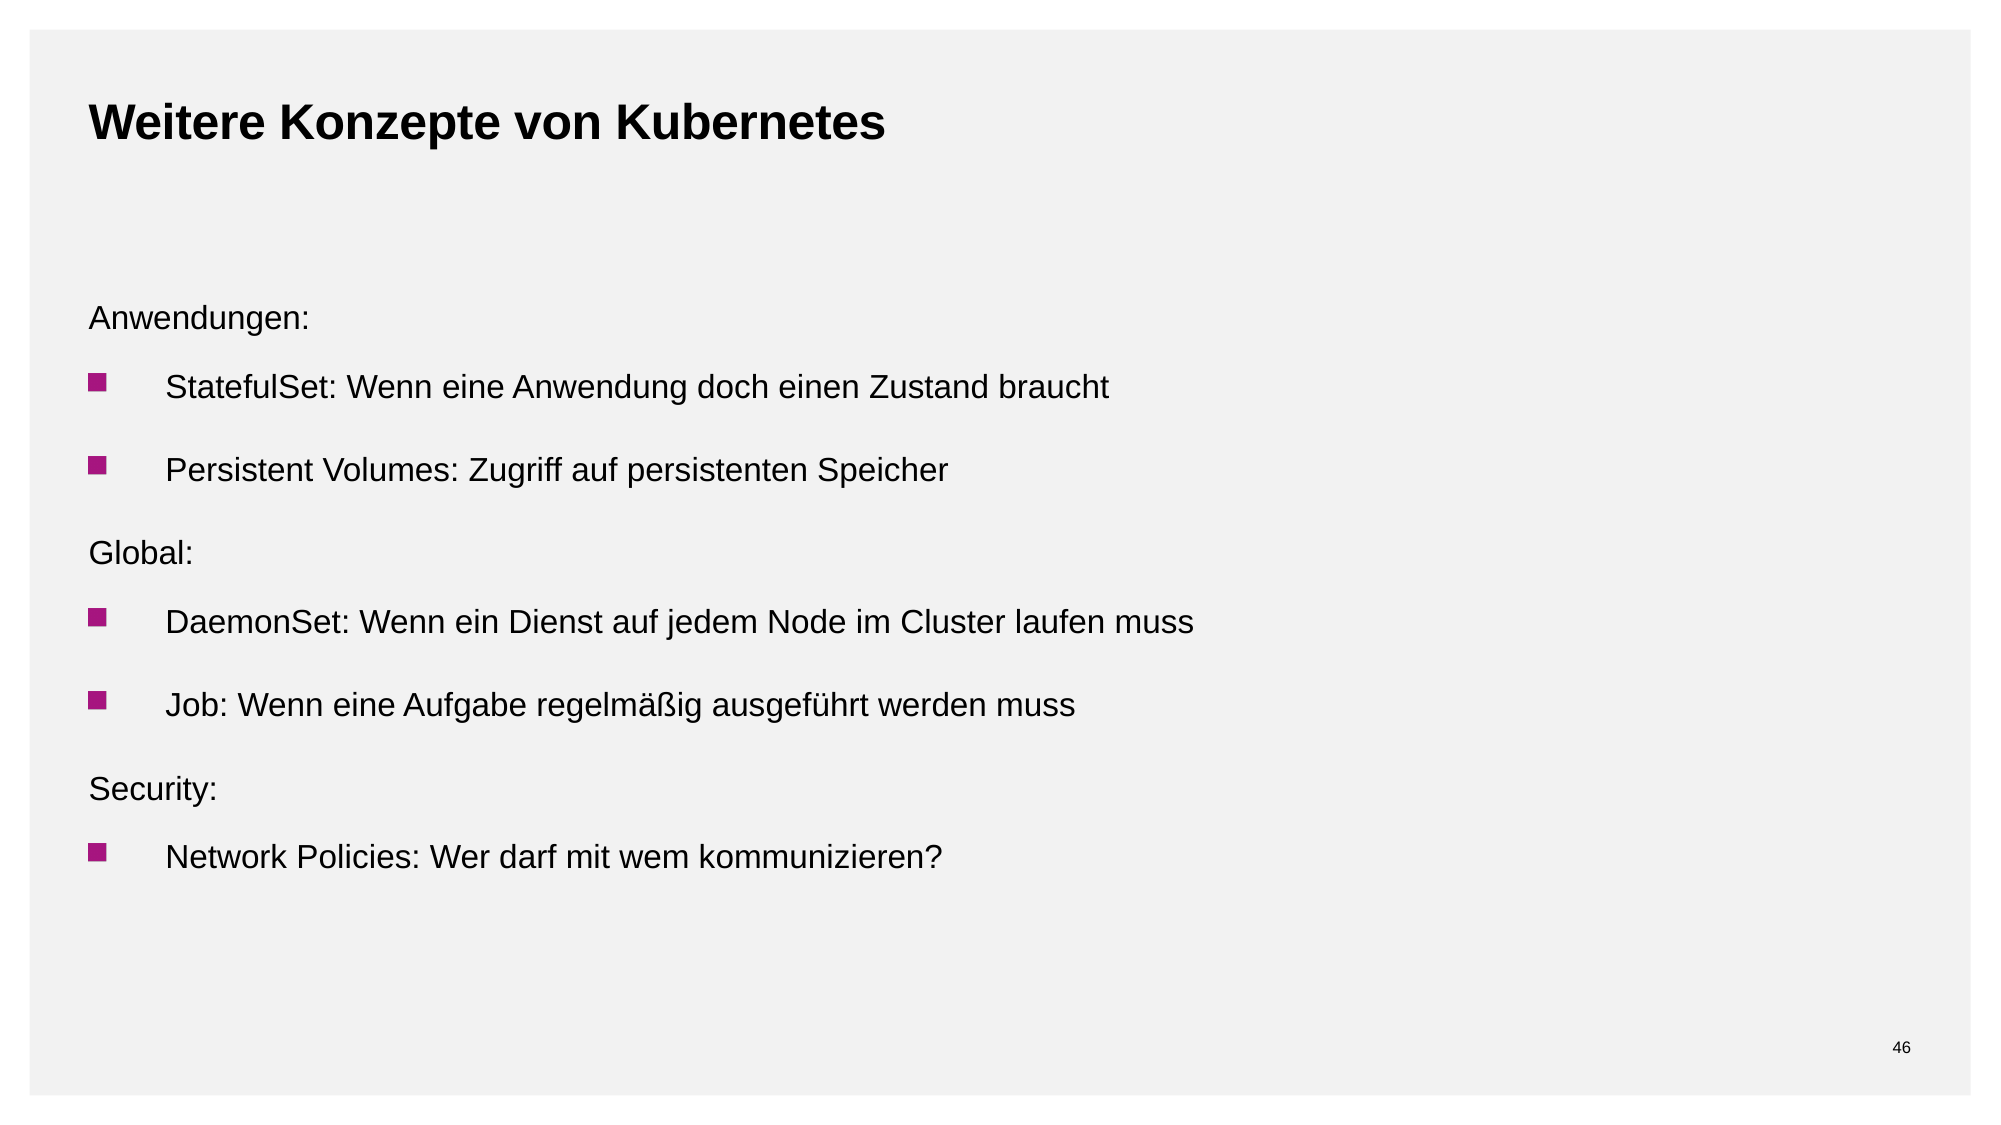

Weitere Konzepte von Kubernetes
Anwendungen:
StatefulSet: Wenn eine Anwendung doch einen Zustand braucht
Persistent Volumes: Zugriff auf persistenten Speicher
Global:
DaemonSet: Wenn ein Dienst auf jedem Node im Cluster laufen muss
Job: Wenn eine Aufgabe regelmäßig ausgeführt werden muss
Security:
Network Policies: Wer darf mit wem kommunizieren?
46